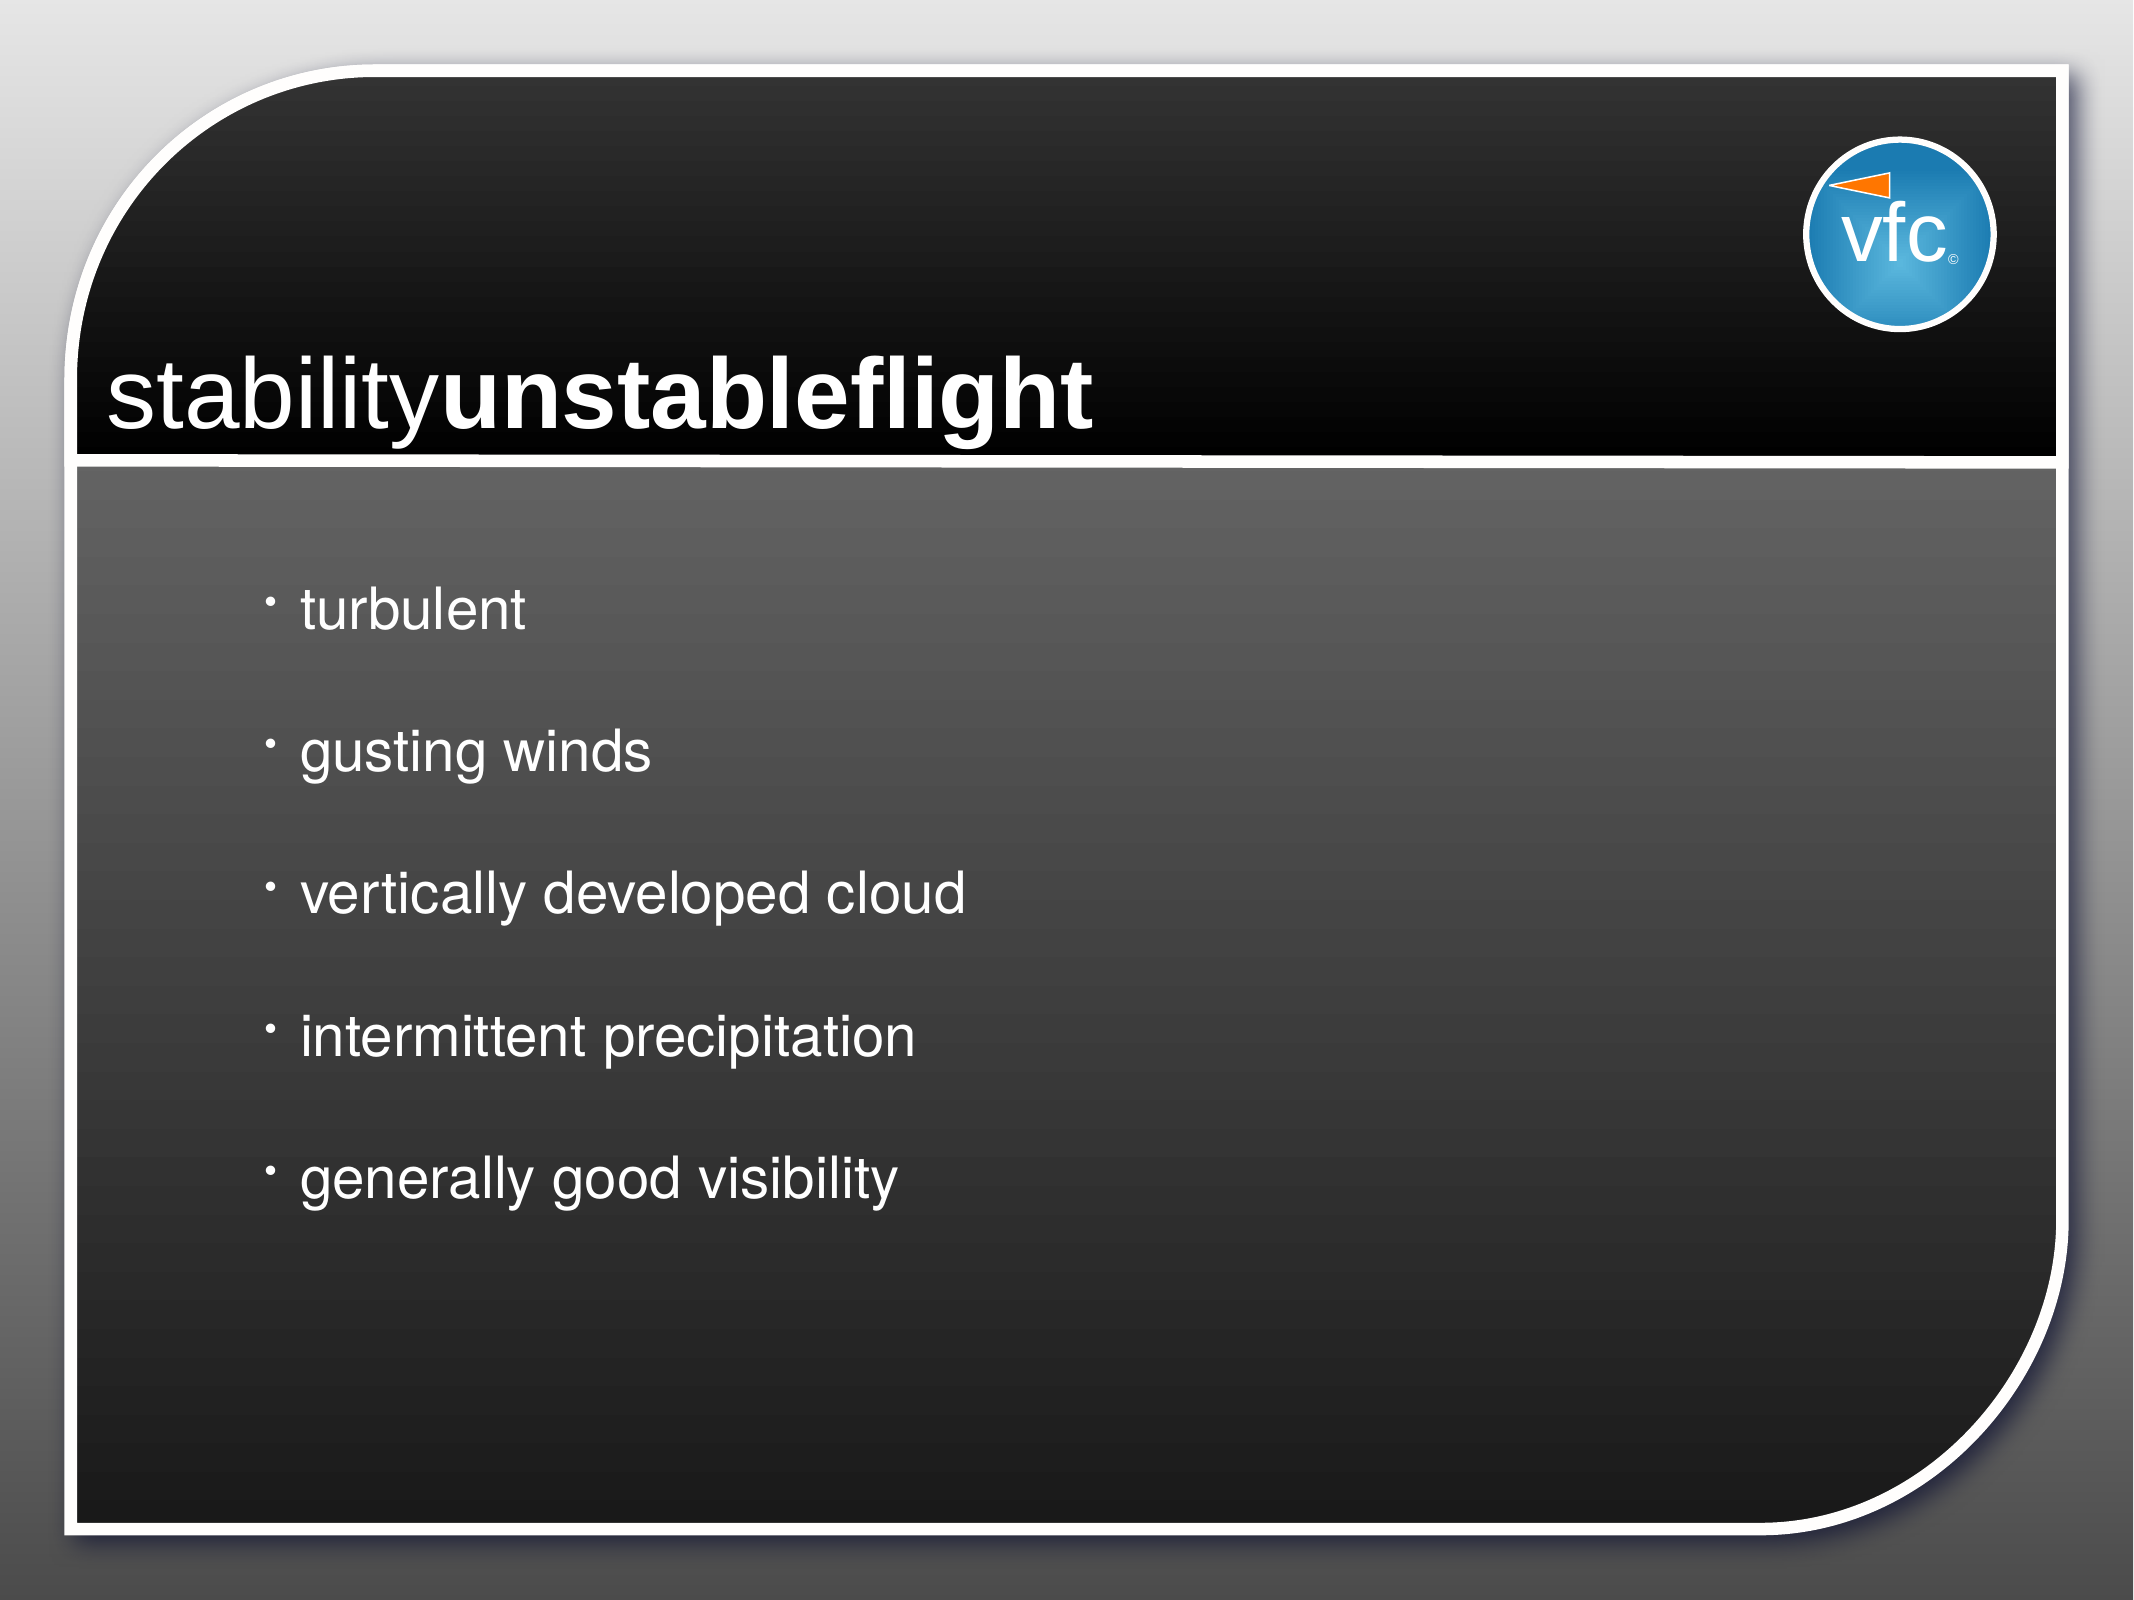

vfc©

# stabilityunstableflight

turbulent
gusting winds
vertically developed cloud
intermittent precipitation
generally good visibility